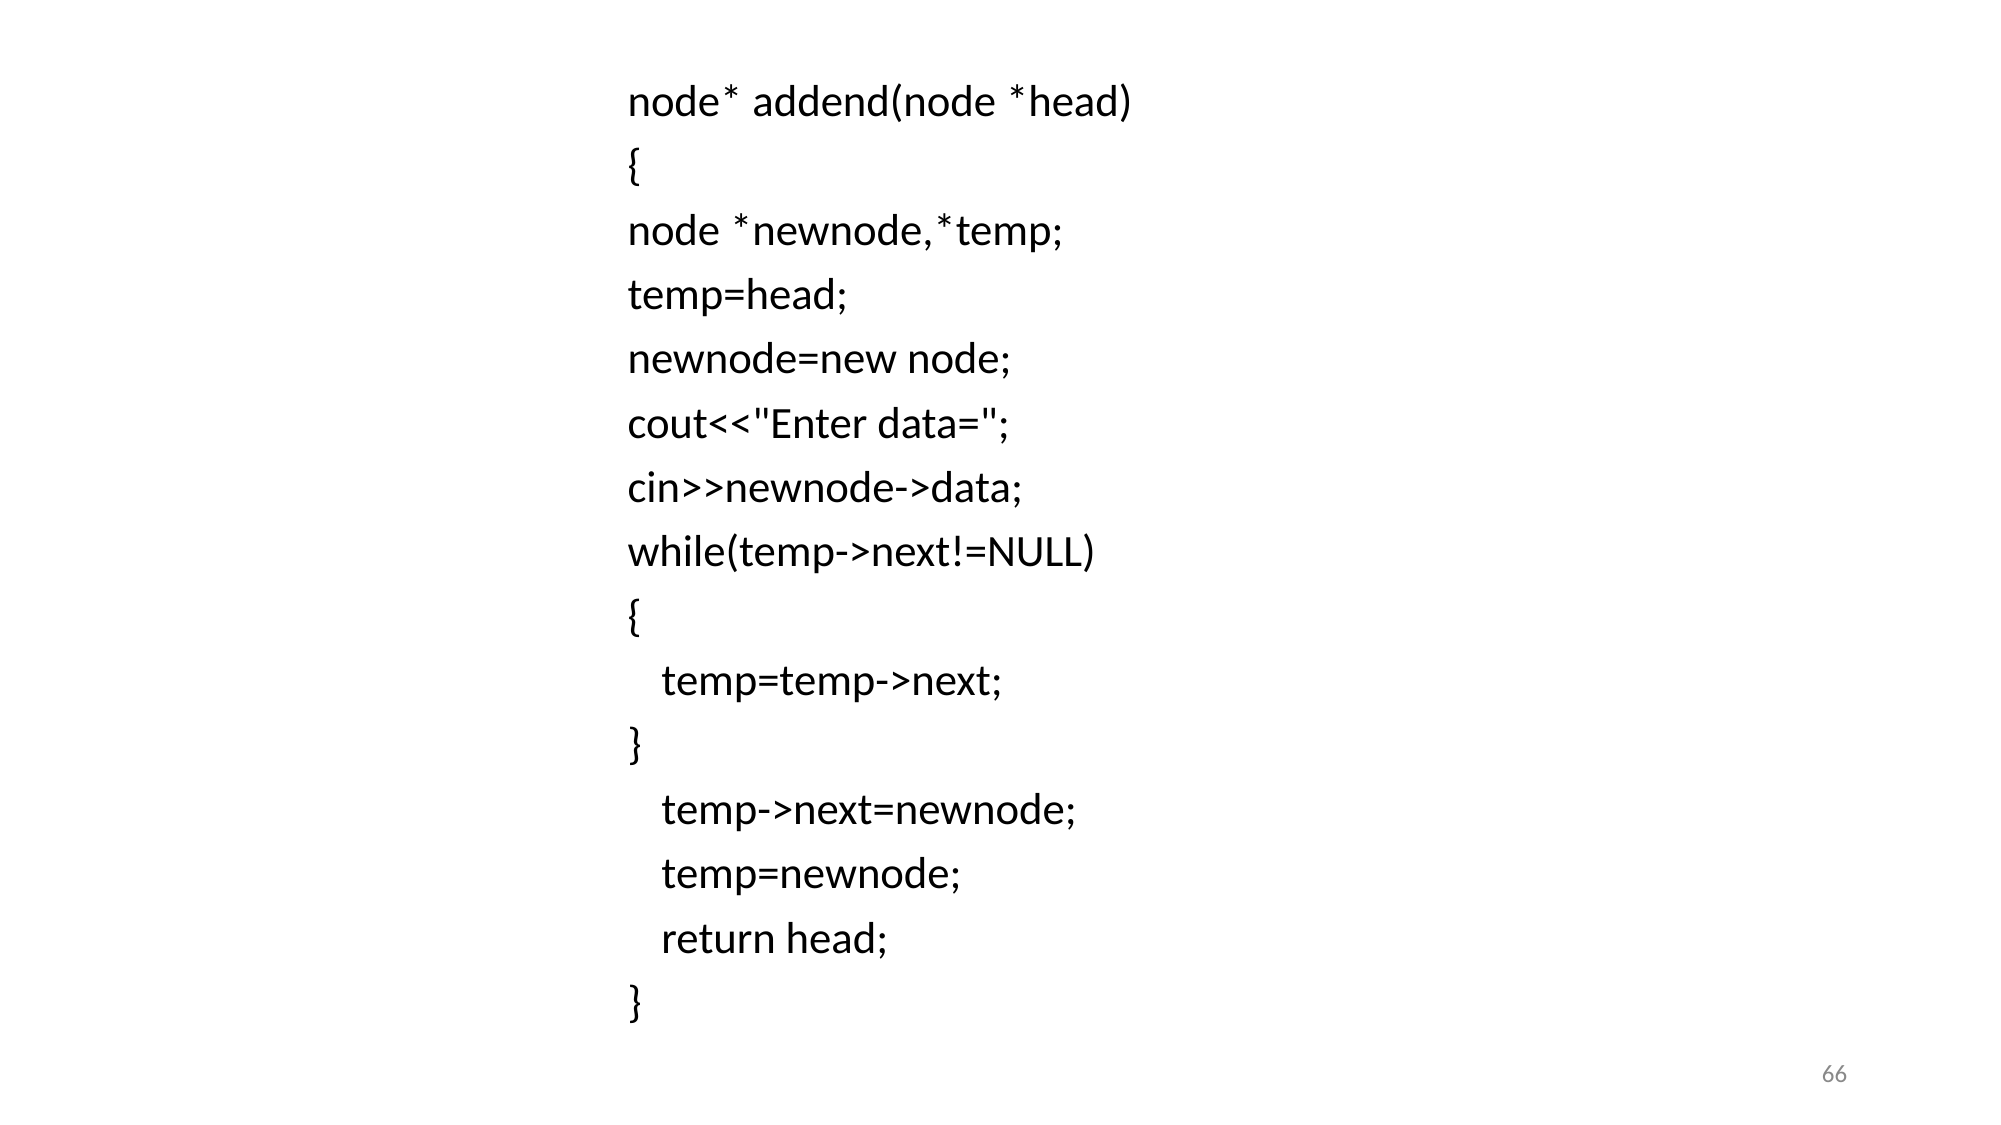

node* addend(node *head)
{
node *newnode,*temp;
temp=head;
newnode=new node;
cout<<"Enter data=";
cin>>newnode->data;
while(temp->next!=NULL)
{
		temp=temp->next;
}
		temp->next=newnode;
		temp=newnode;
	return head;
}
66